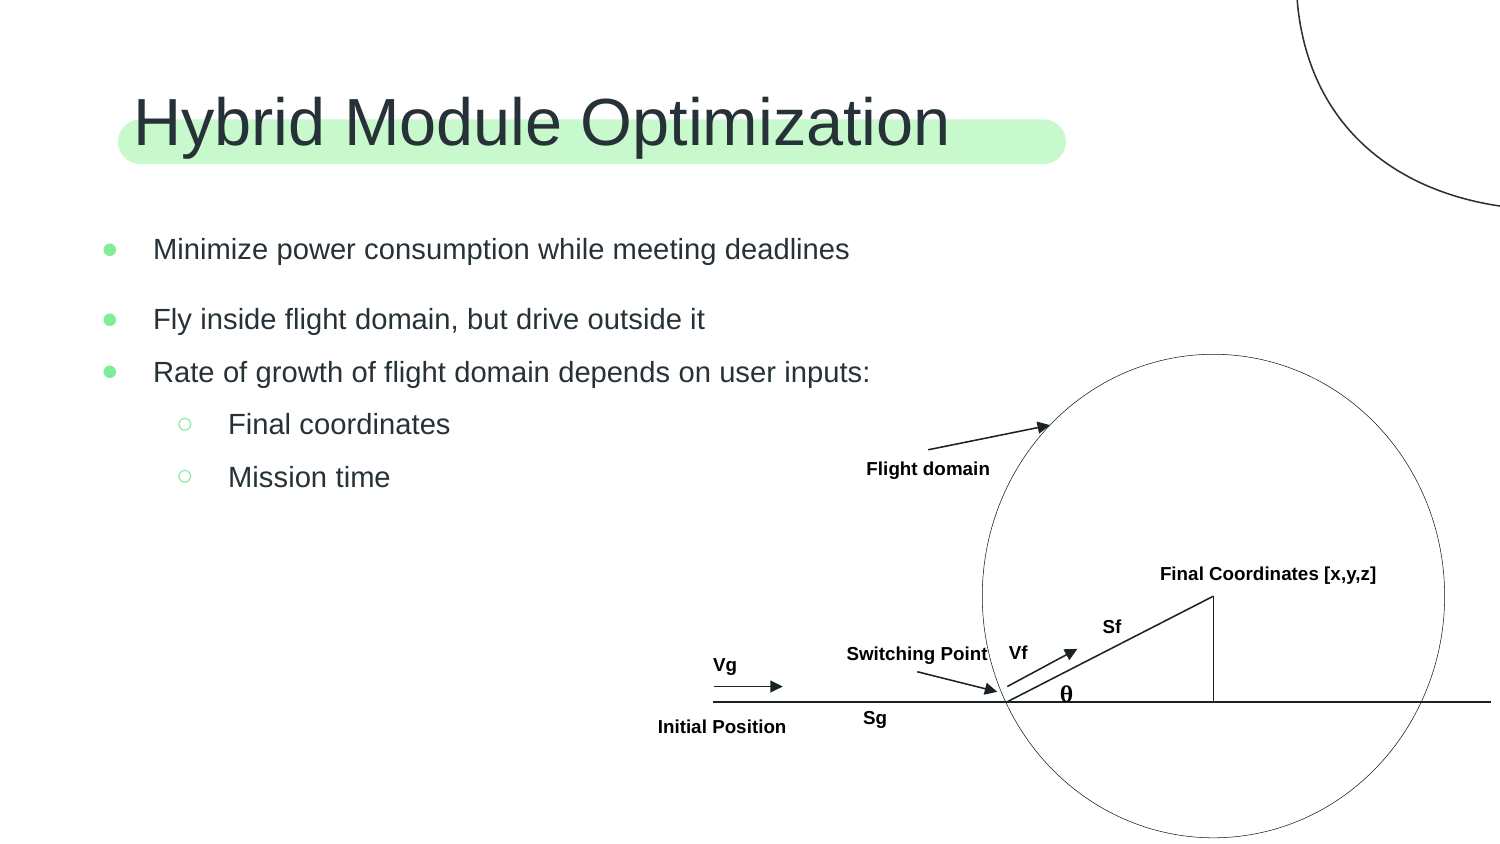

# Hybrid Module Optimization
Minimize power consumption while meeting deadlines
Fly inside flight domain, but drive outside it
Rate of growth of flight domain depends on user inputs:
Final coordinates
Mission time

Flight domain
Final Coordinates [x,y,z]
Sf
Vf
Switching Point
Vg
θ
Sg
Initial Position